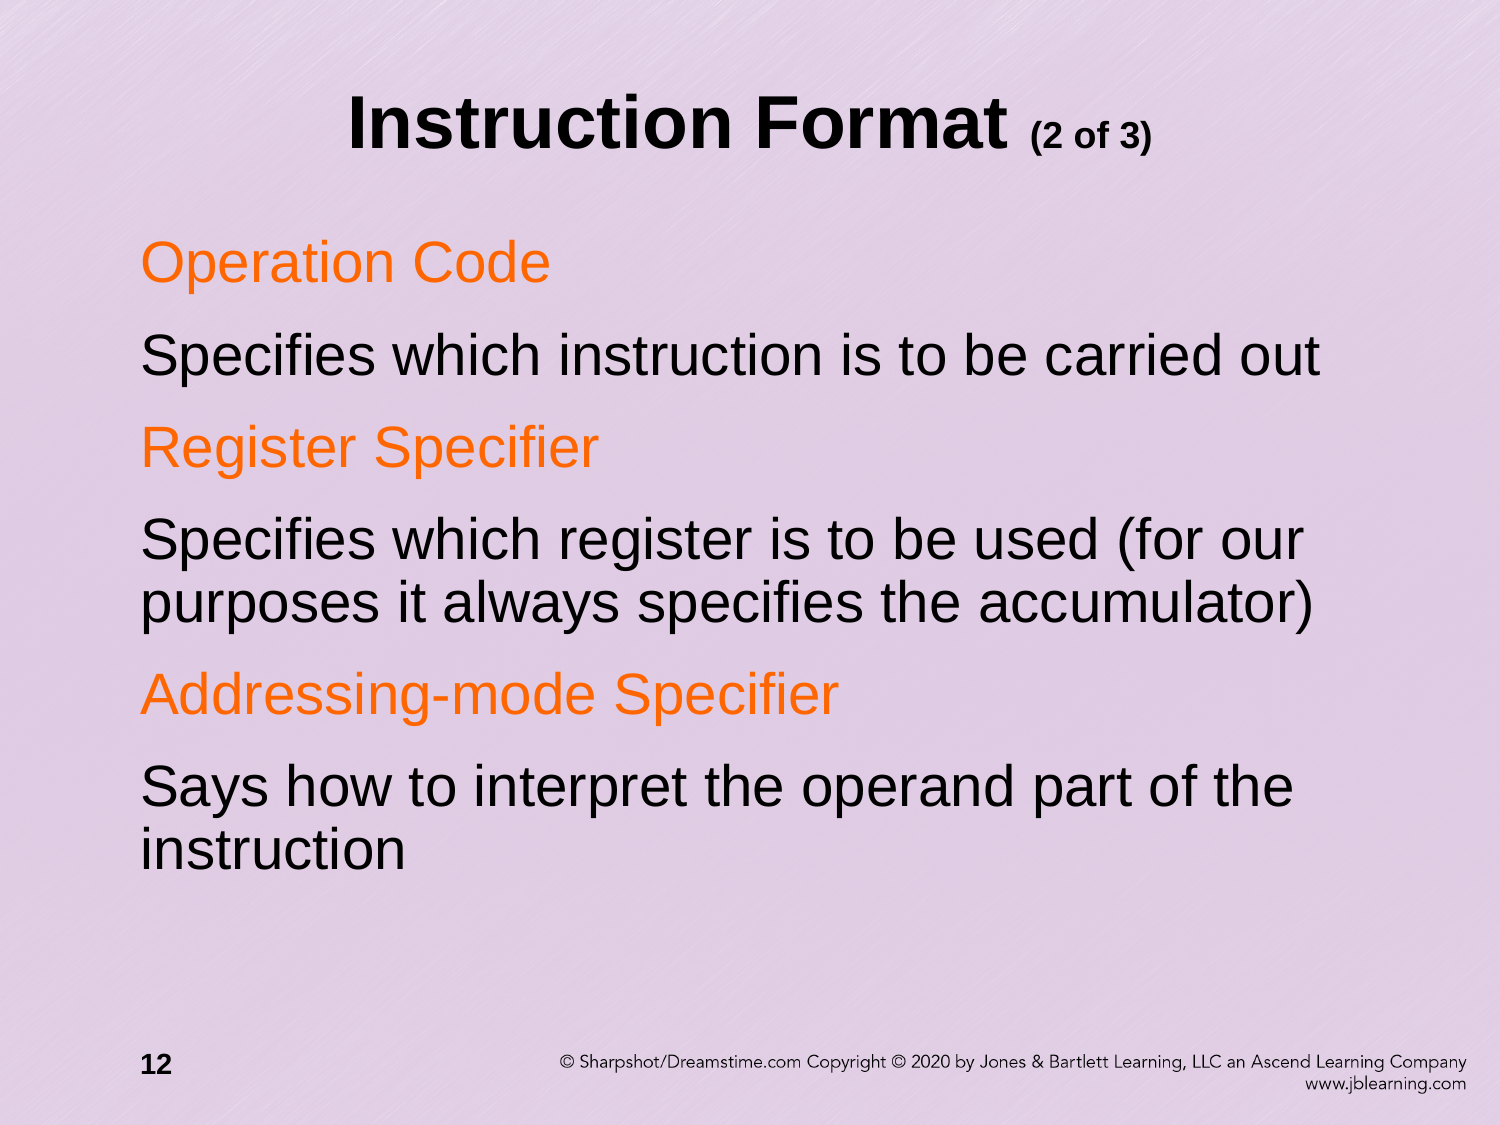

# Instruction Format (2 of 3)
Operation Code
Specifies which instruction is to be carried out
Register Specifier
Specifies which register is to be used (for our purposes it always specifies the accumulator)
Addressing-mode Specifier
Says how to interpret the operand part of the instruction
12